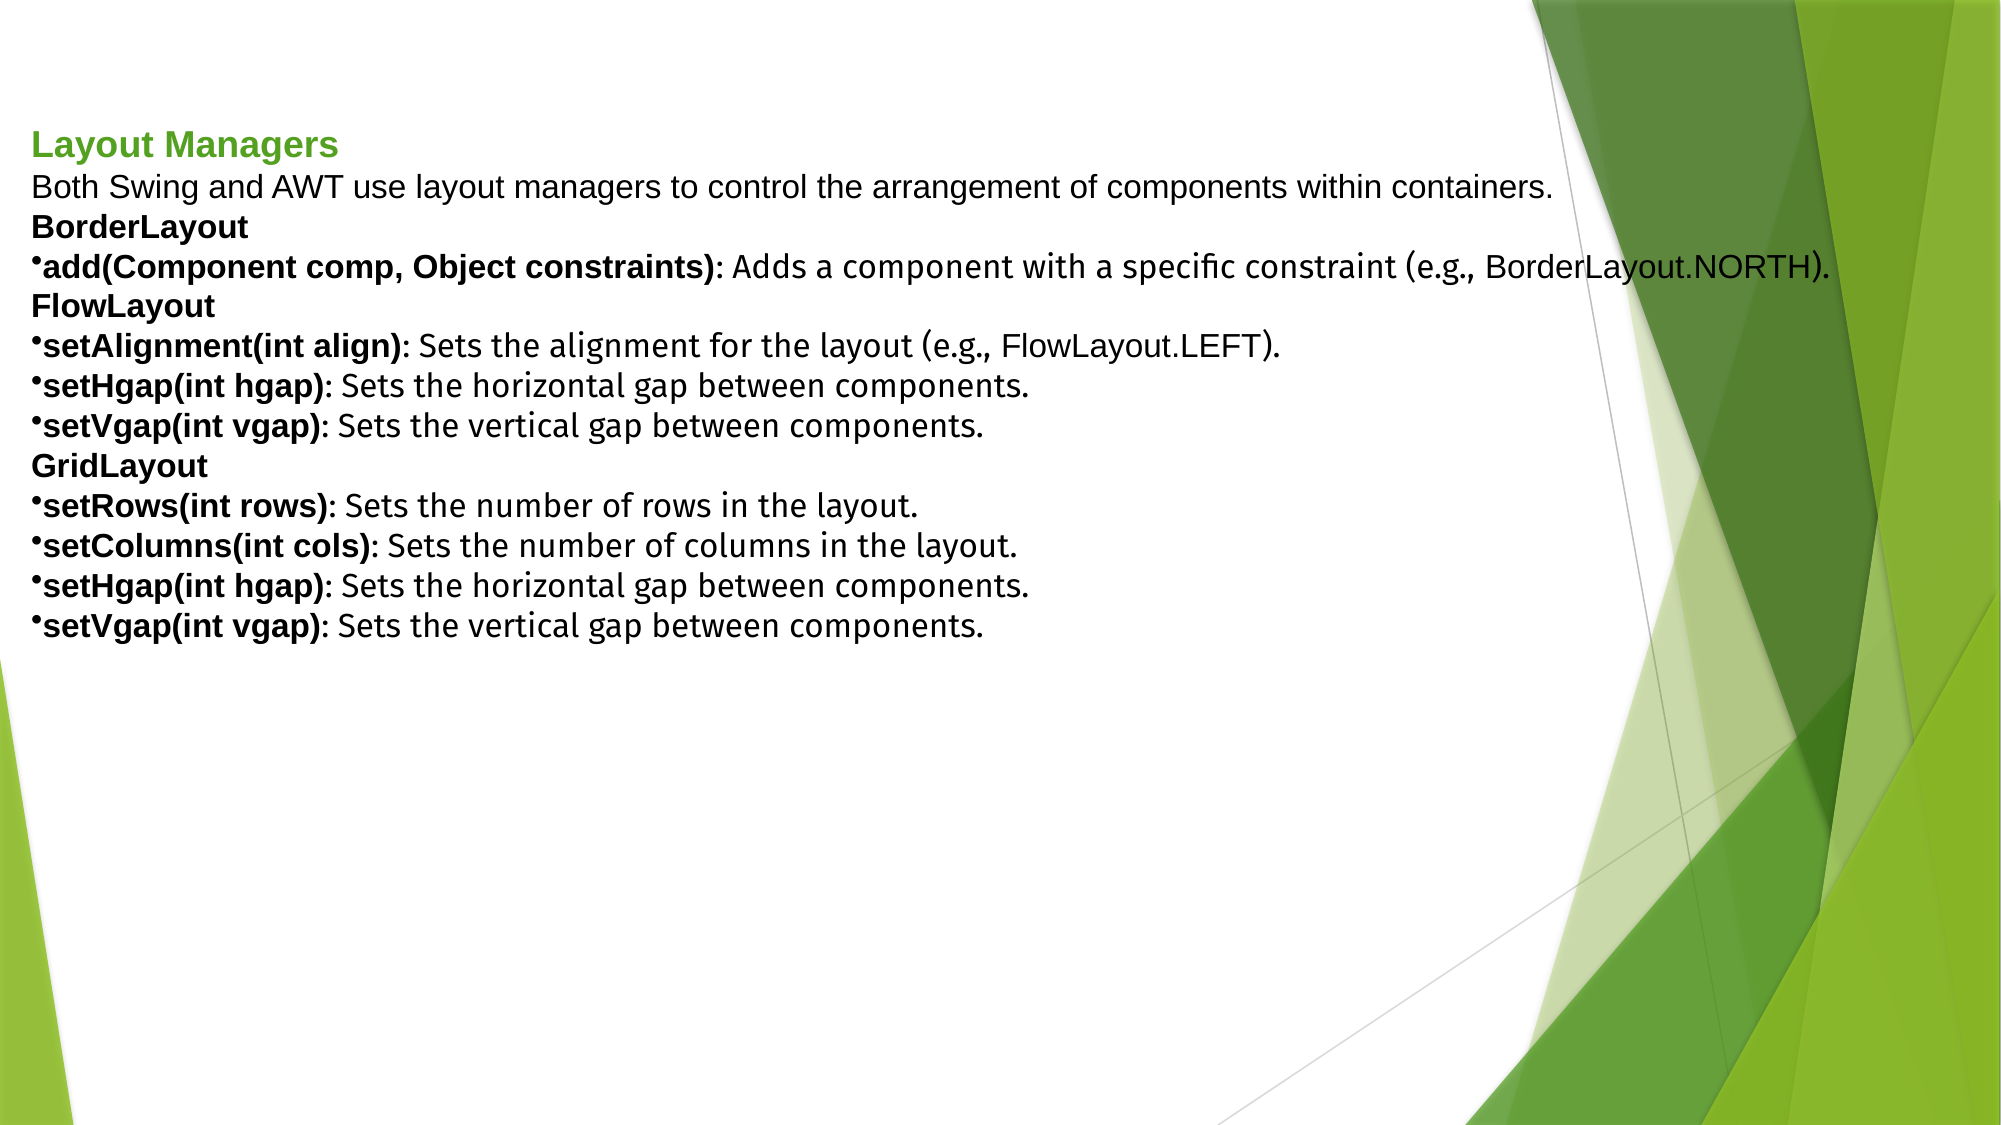

Layout Managers
Both Swing and AWT use layout managers to control the arrangement of components within containers.
BorderLayout
add(Component comp, Object constraints): Adds a component with a specific constraint (e.g., BorderLayout.NORTH).
FlowLayout
setAlignment(int align): Sets the alignment for the layout (e.g., FlowLayout.LEFT).
setHgap(int hgap): Sets the horizontal gap between components.
setVgap(int vgap): Sets the vertical gap between components.
GridLayout
setRows(int rows): Sets the number of rows in the layout.
setColumns(int cols): Sets the number of columns in the layout.
setHgap(int hgap): Sets the horizontal gap between components.
setVgap(int vgap): Sets the vertical gap between components.